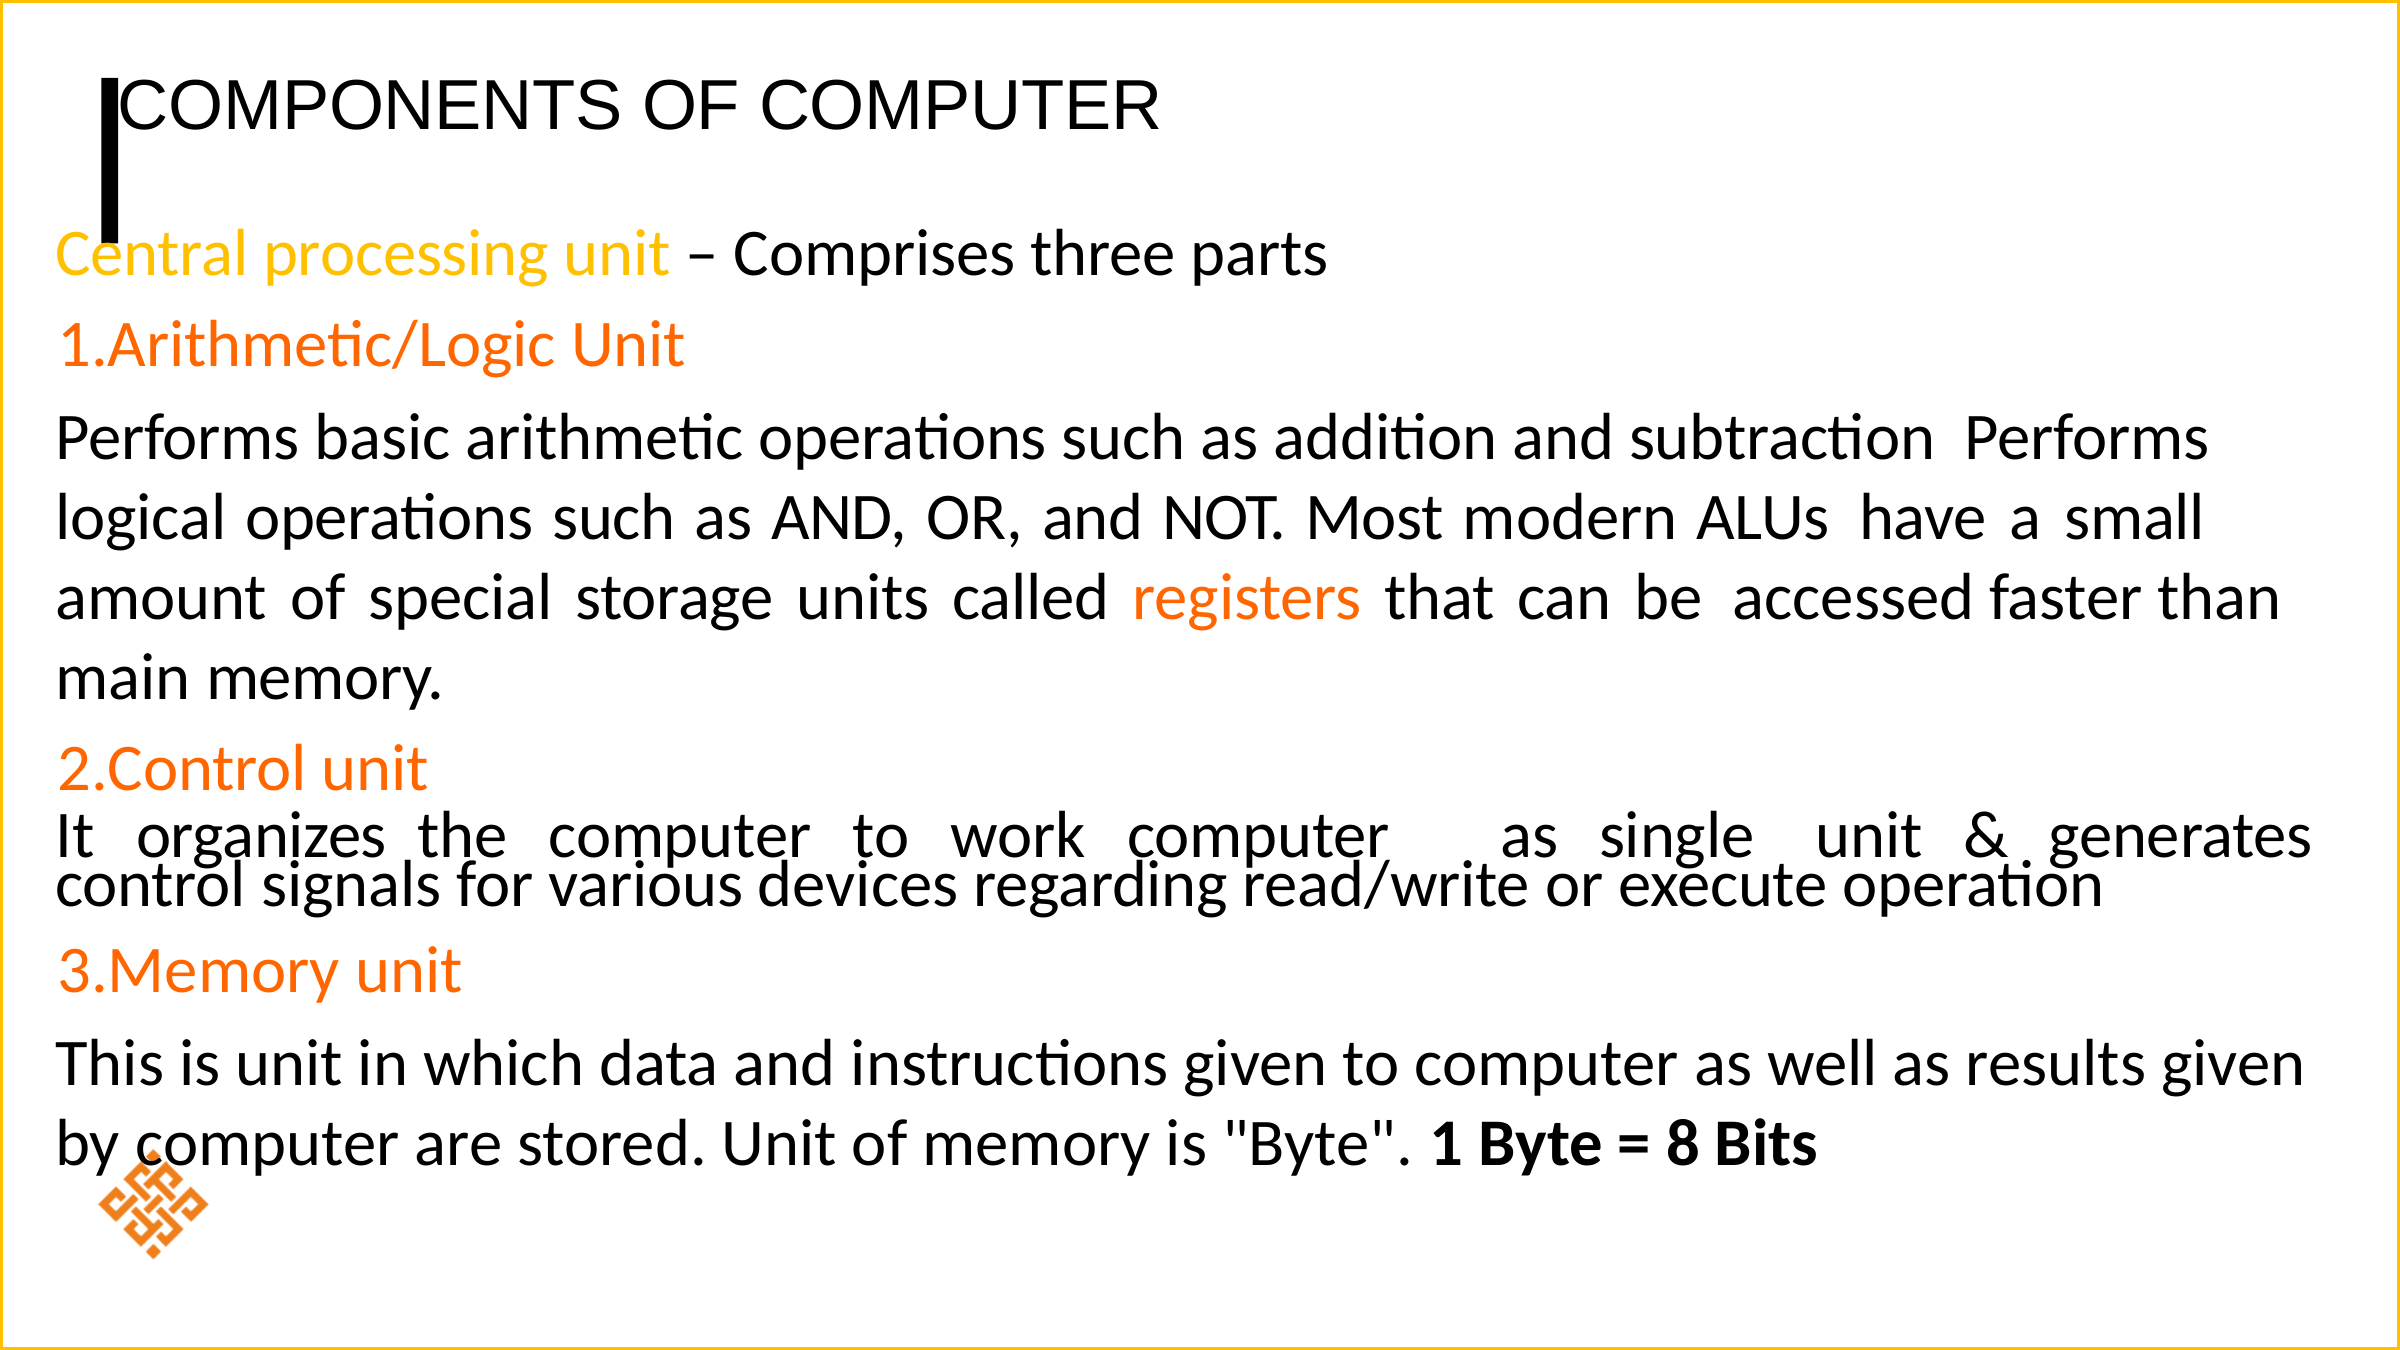

# Components of computer
Central processing unit – Comprises three parts
Arithmetic/Logic Unit
Performs basic arithmetic operations such as addition and subtraction  Performs logical operations such as AND, OR, and NOT. Most modern ALUs  have a small amount of special storage units called registers that can be  accessed faster than main memory.
Control unit
It organizes the computer to work computer	as single	unit & generates  control signals for various devices regarding read/write or execute operation
Memory unit
This is unit in which data and instructions given to computer as well as results given by computer are stored. Unit of memory is "Byte". 1 Byte = 8 Bits